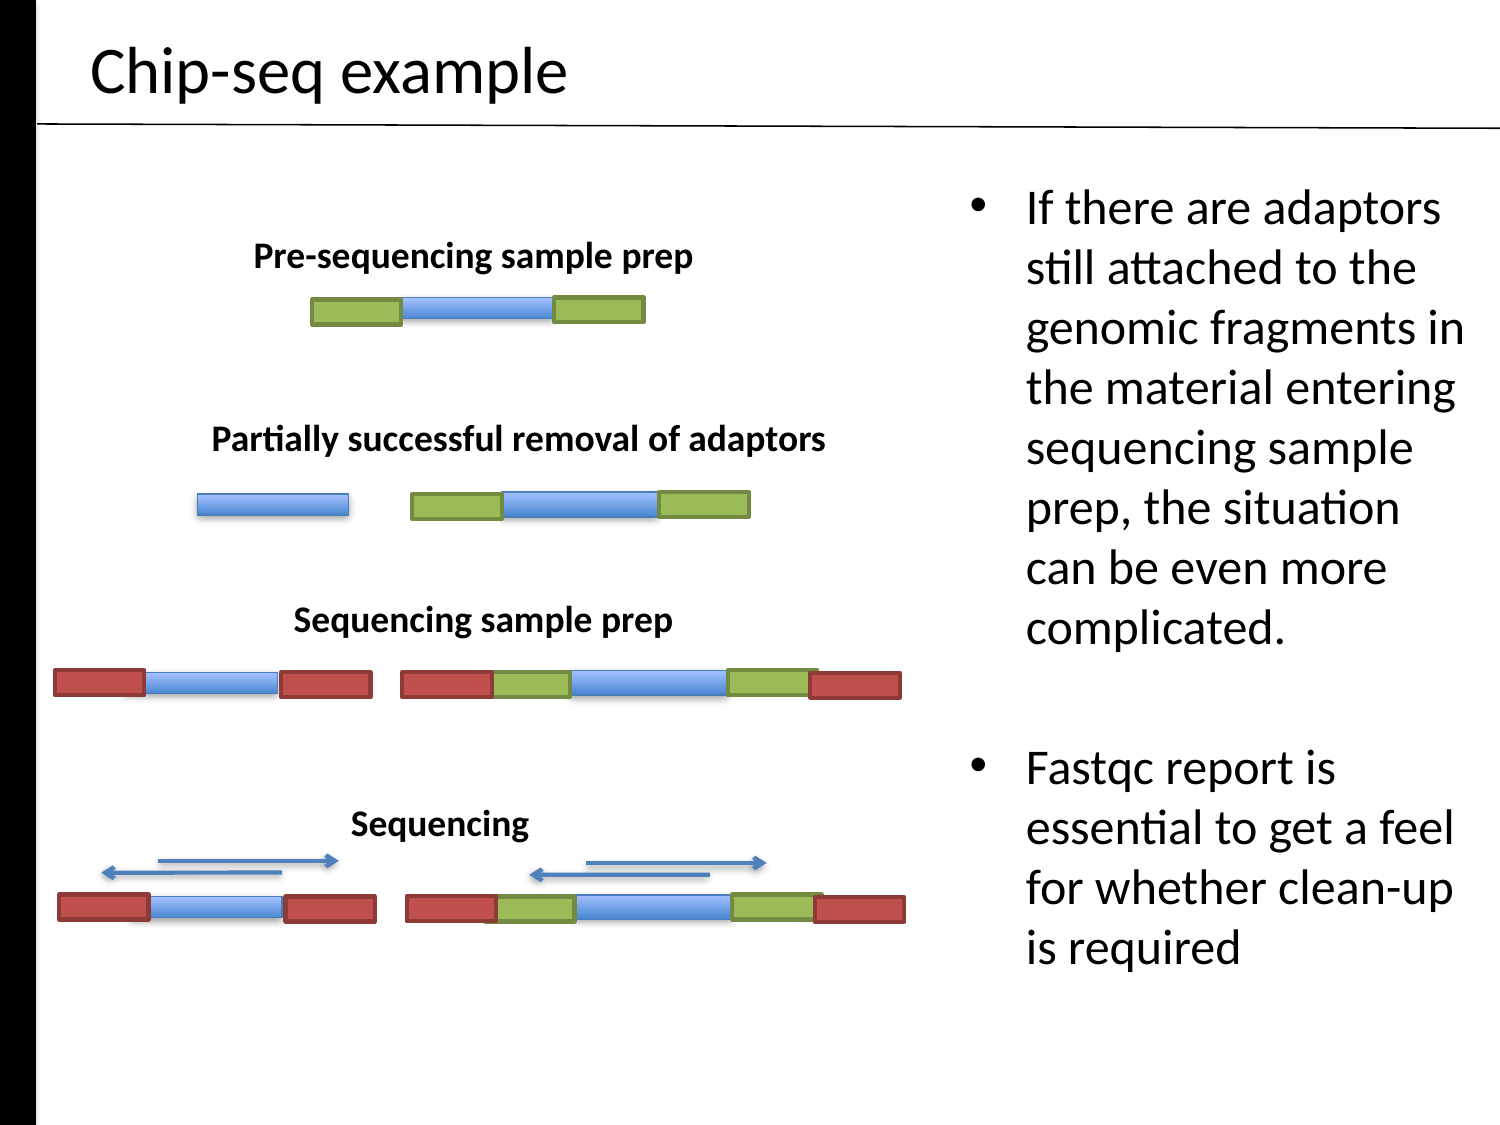

# Chip-seq example
If there are adaptors still attached to the genomic fragments in the material entering sequencing sample prep, the situation can be even more complicated.

Fastqc report is essential to get a feel for whether clean-up is required
Pre-sequencing sample prep

Partially successful removal of adaptors

Sequencing sample prep

Sequencing